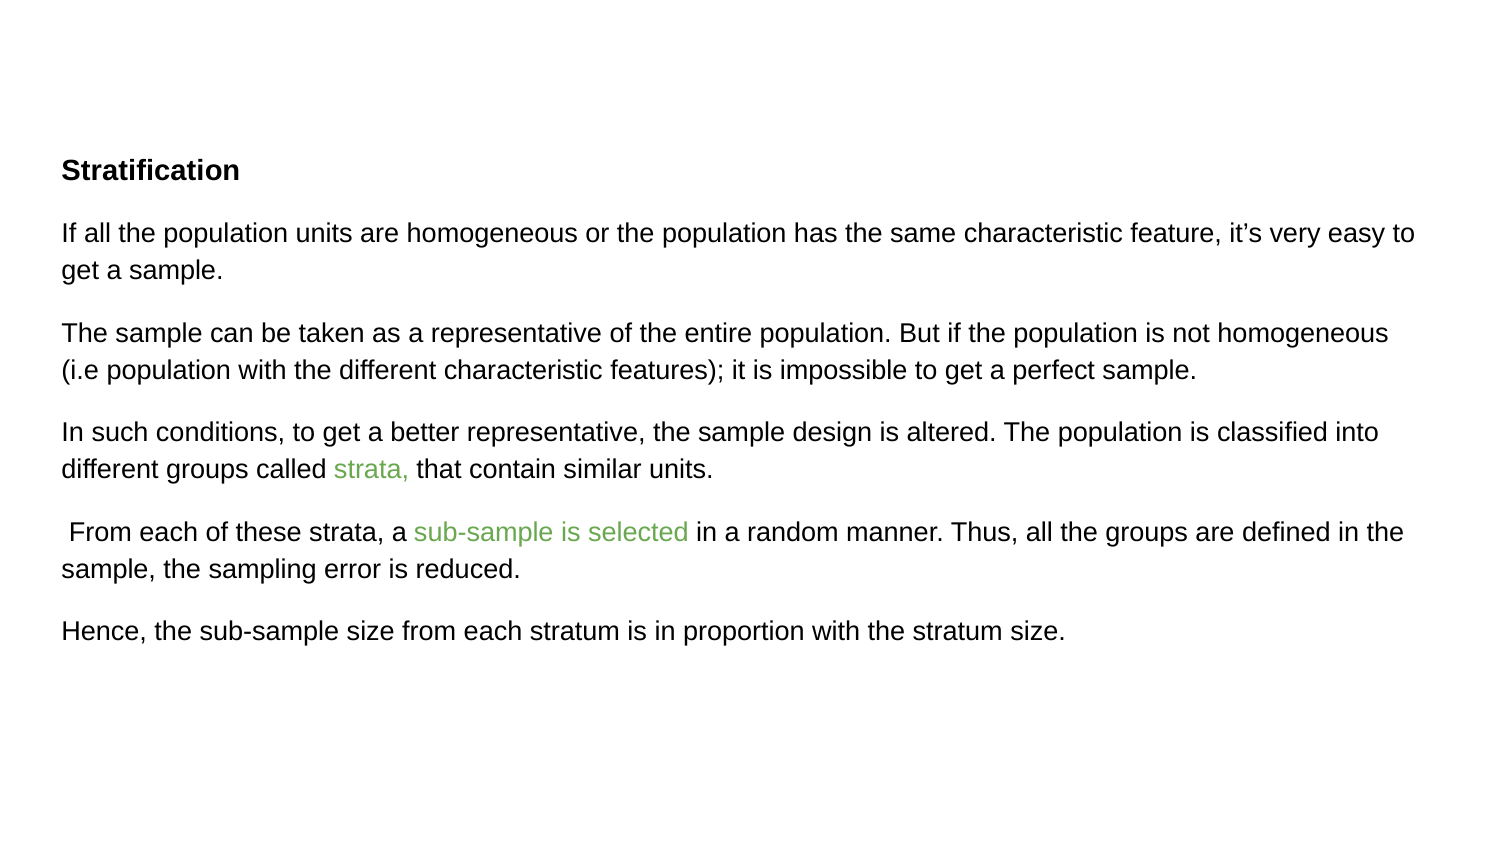

Stratification
If all the population units are homogeneous or the population has the same characteristic feature, it’s very easy to get a sample.
The sample can be taken as a representative of the entire population. But if the population is not homogeneous (i.e population with the different characteristic features); it is impossible to get a perfect sample.
In such conditions, to get a better representative, the sample design is altered. The population is classified into different groups called strata, that contain similar units.
 From each of these strata, a sub-sample is selected in a random manner. Thus, all the groups are defined in the sample, the sampling error is reduced.
Hence, the sub-sample size from each stratum is in proportion with the stratum size.